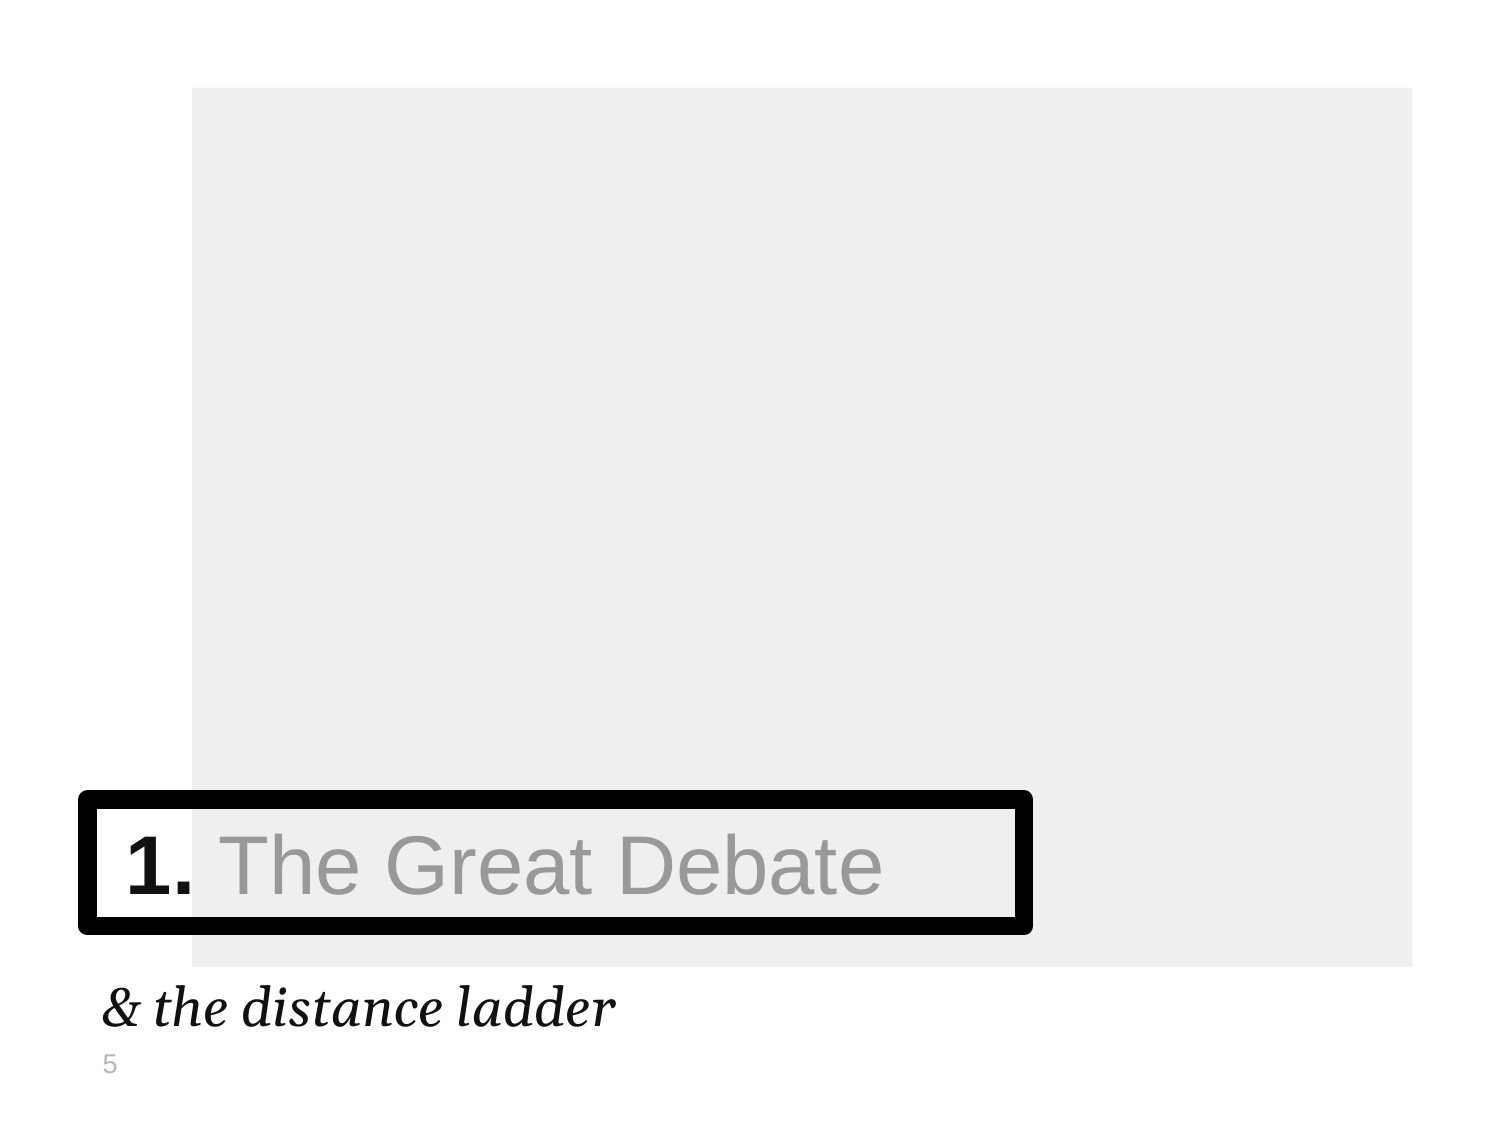

# 1. The Great Debate
& the distance ladder
5